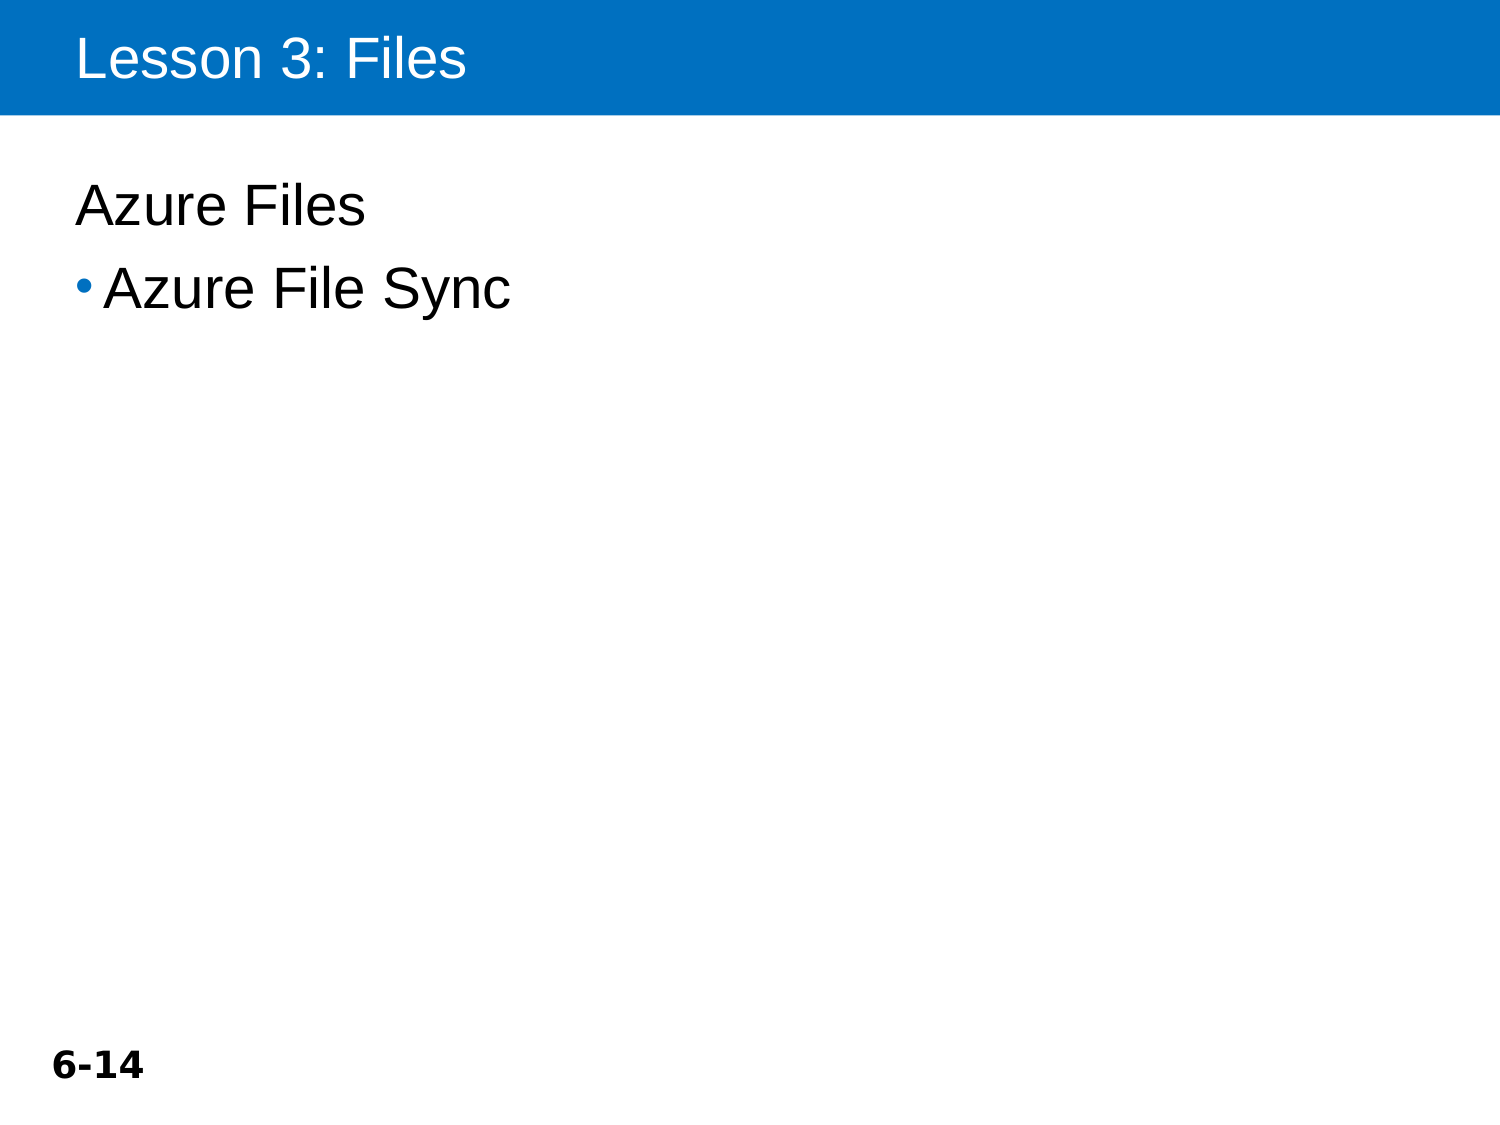

# Lesson 3: Files
Azure Files
Azure File Sync
6-14